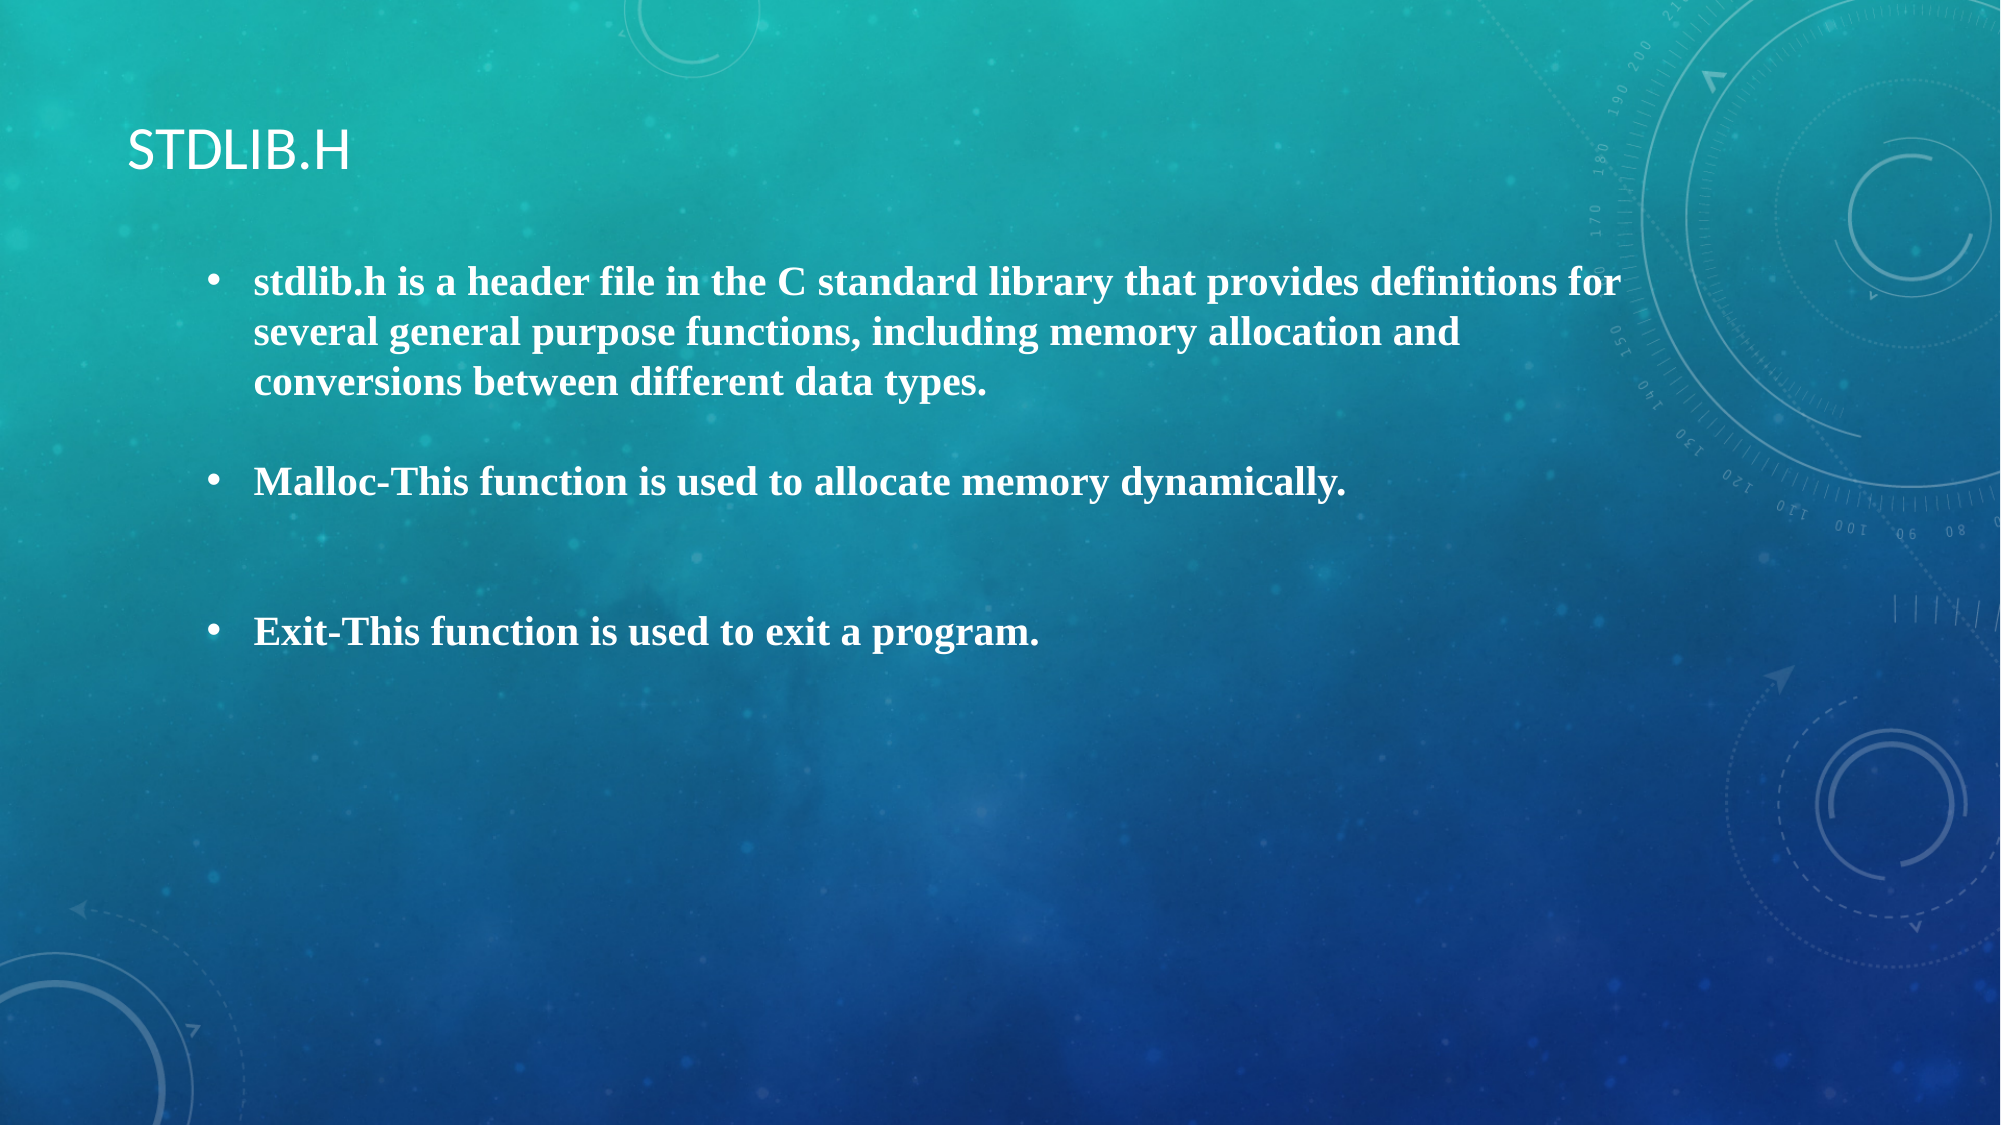

# STDLIB.H
stdlib.h is a header file in the C standard library that provides definitions for several general purpose functions, including memory allocation and conversions between different data types.

Malloc-This function is used to allocate memory dynamically.

Exit-This function is used to exit a program.